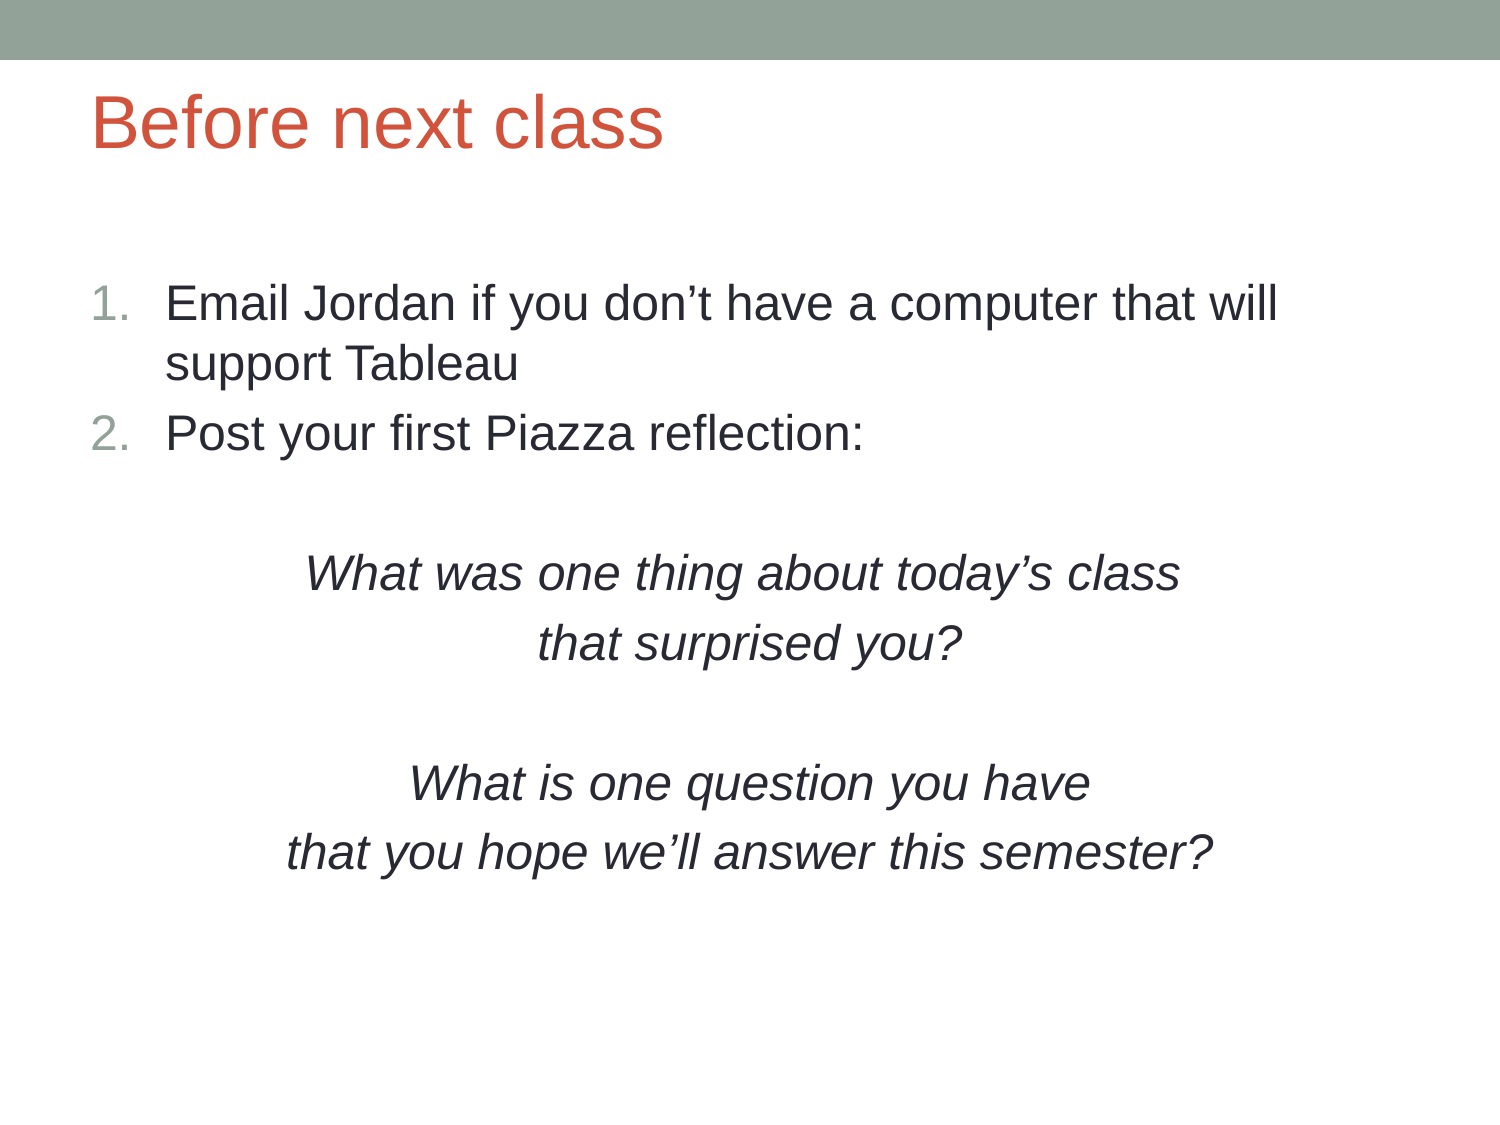

# Before next class
Email Jordan if you don’t have a computer that will support Tableau
Post your first Piazza reflection:

What was one thing about today’s class
that surprised you?

What is one question you have
that you hope we’ll answer this semester?